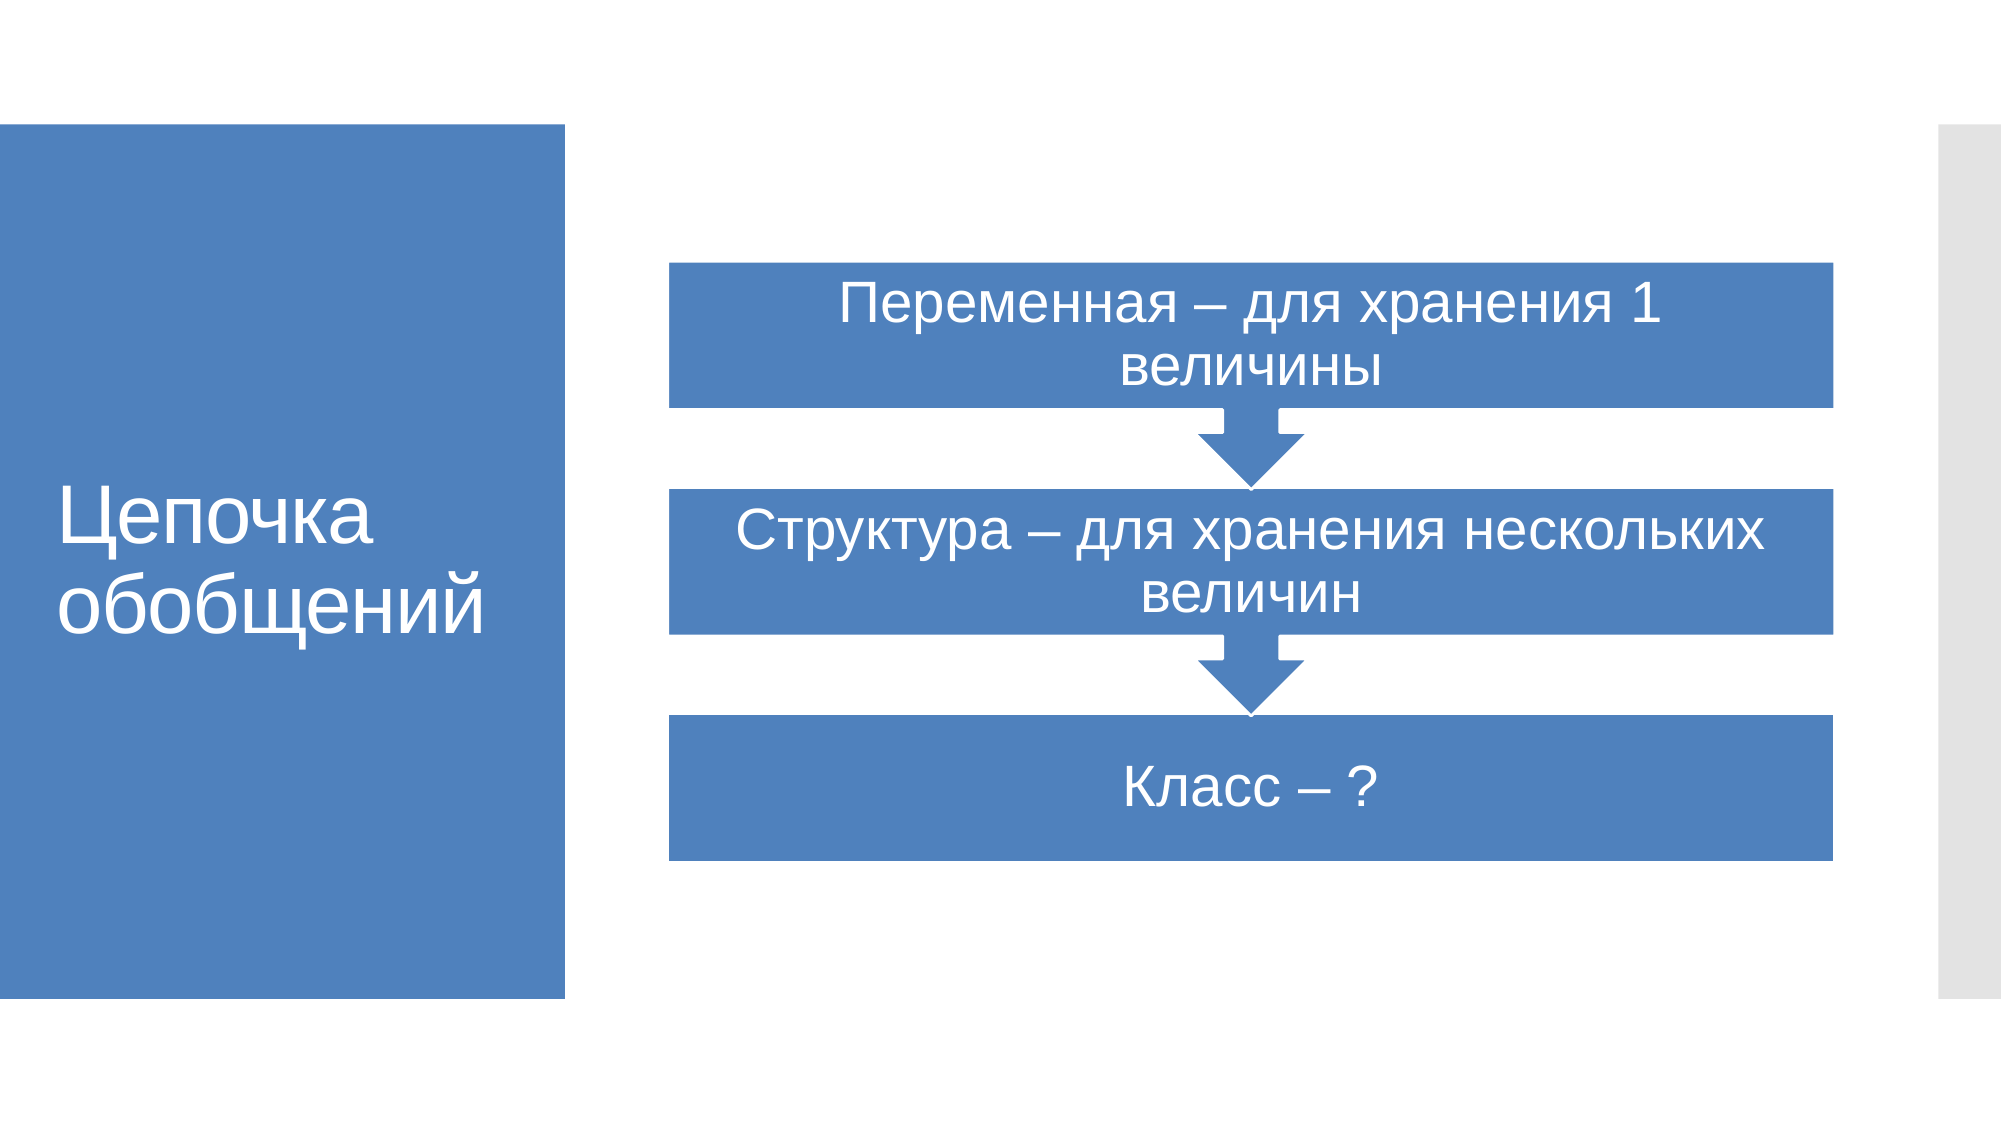

# Цепочка обобщений
Класс – ?
Структура – для хранения нескольких величин
Переменная – для хранения 1 величины